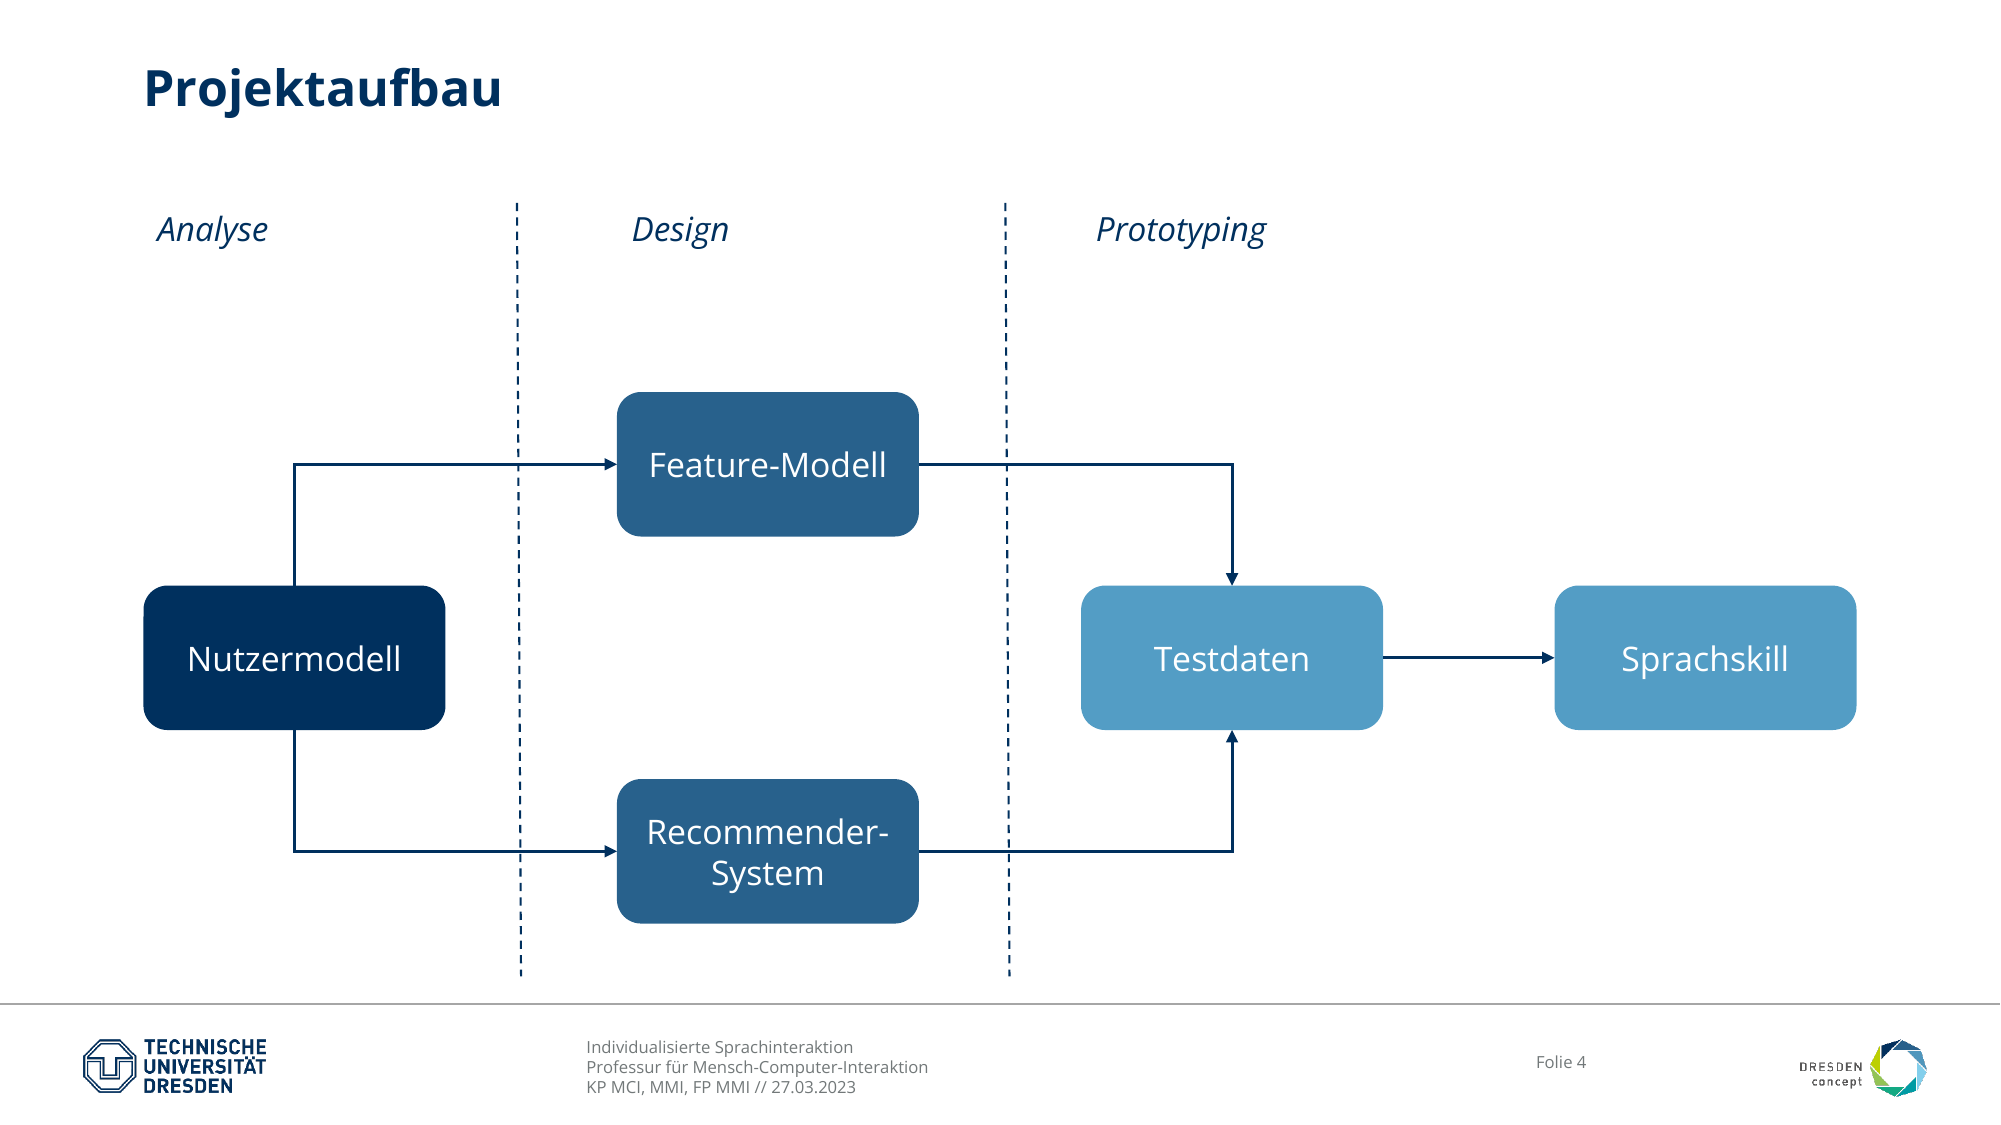

# Projektaufbau
Analyse
Design
Prototyping
Feature-Modell
Sprachskill
Nutzermodell
Testdaten
Recommender-System